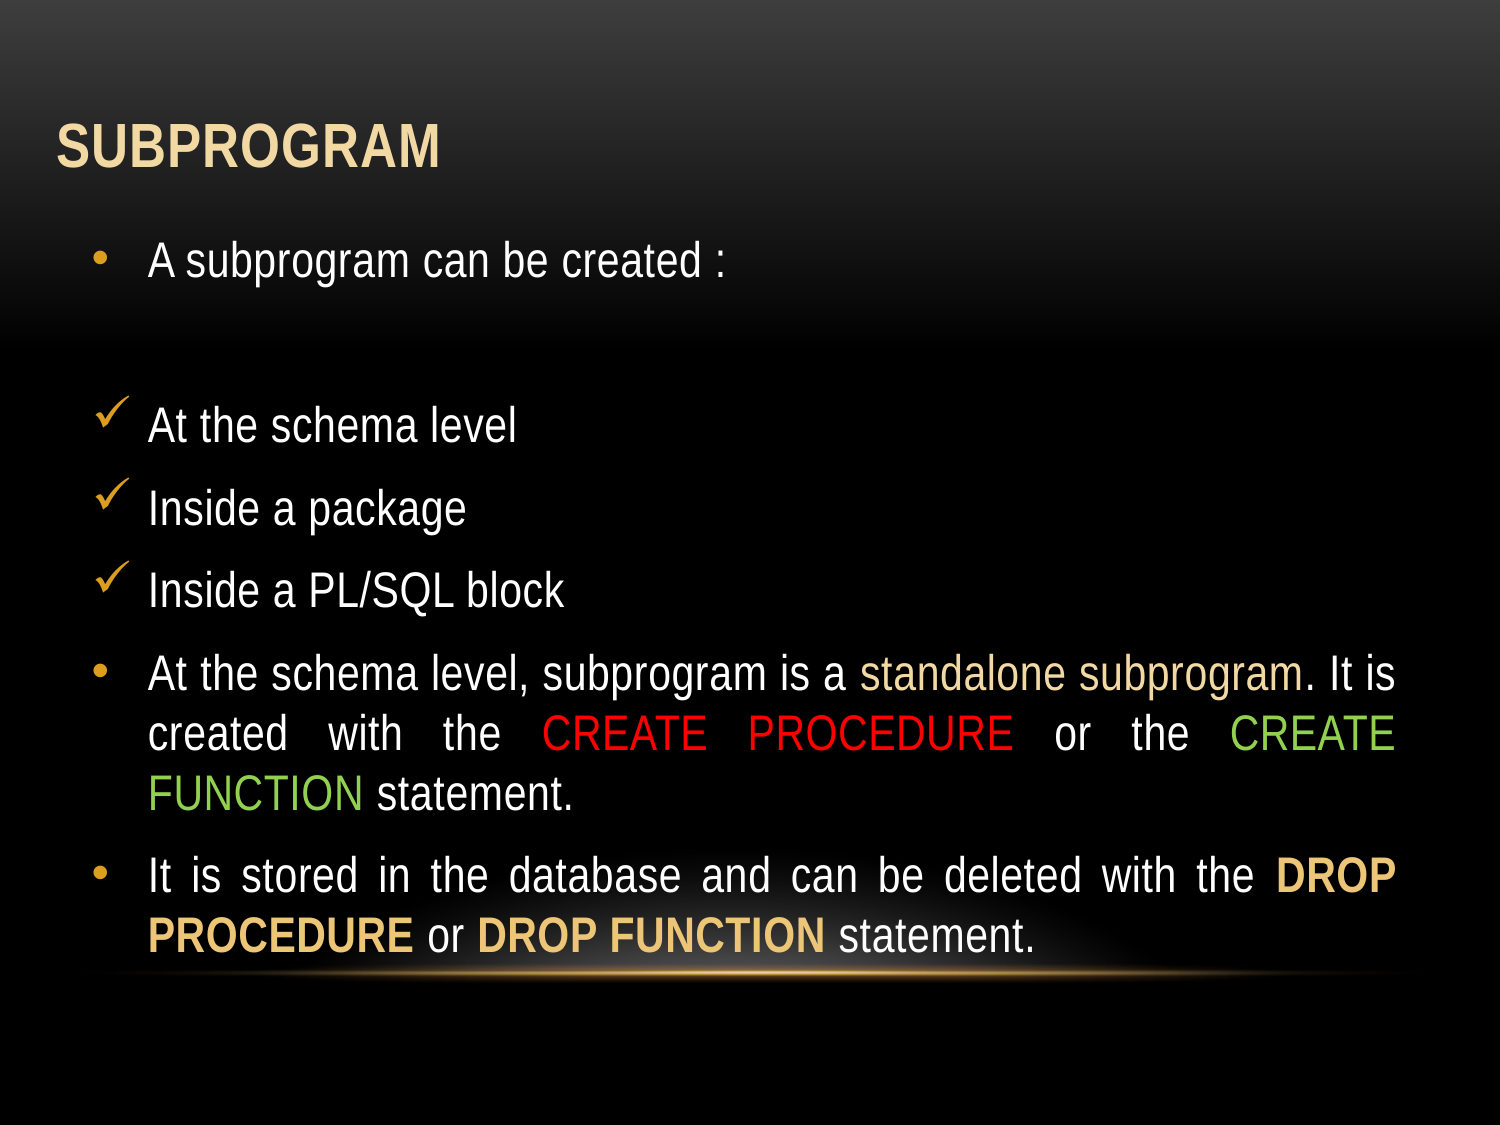

# Subprogram
A subprogram can be created :

At the schema level
Inside a package
Inside a PL/SQL block
At the schema level, subprogram is a standalone subprogram. It is created with the CREATE PROCEDURE or the CREATE FUNCTION statement.
It is stored in the database and can be deleted with the DROP PROCEDURE or DROP FUNCTION statement.